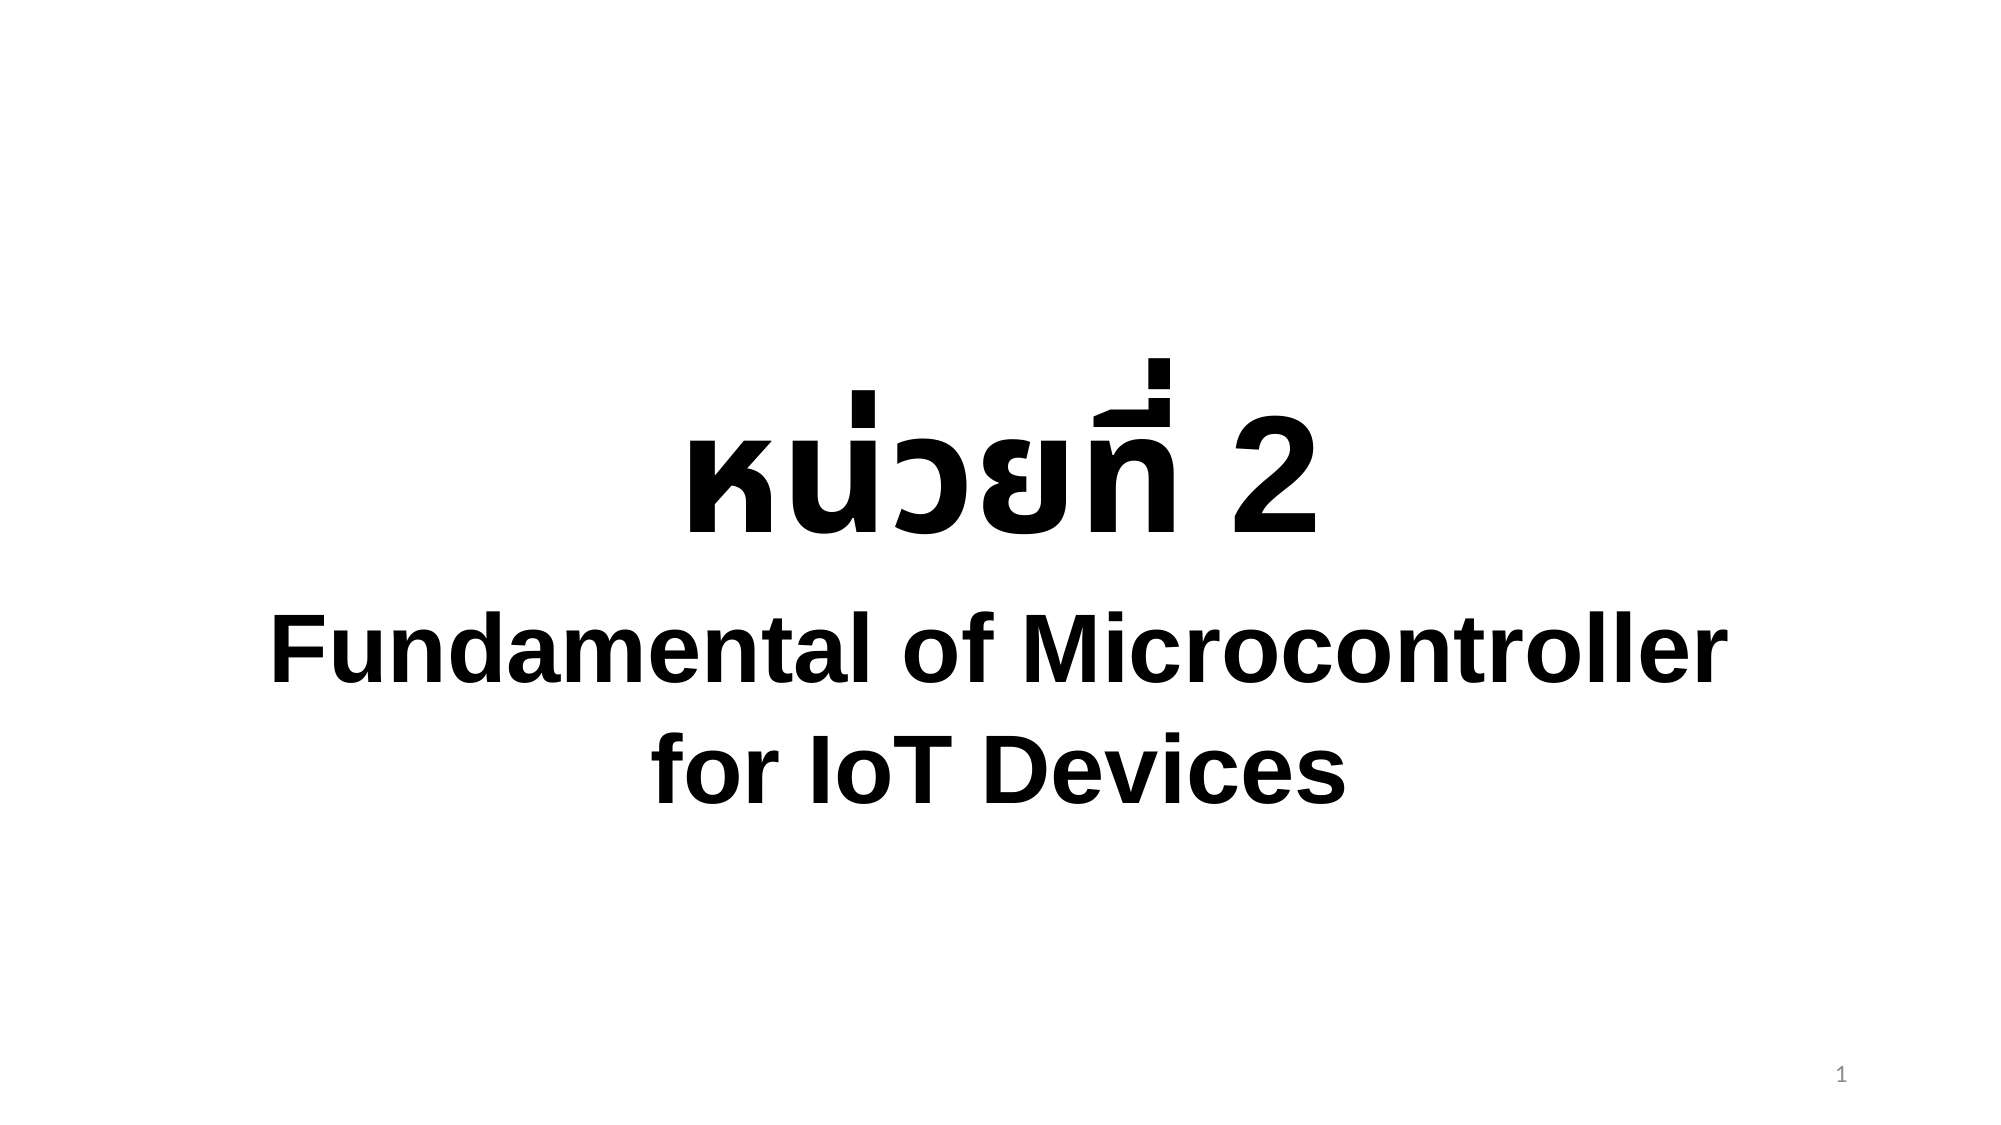

# หน่วยที่ 2
Fundamental of Microcontroller
for IoT Devices
1